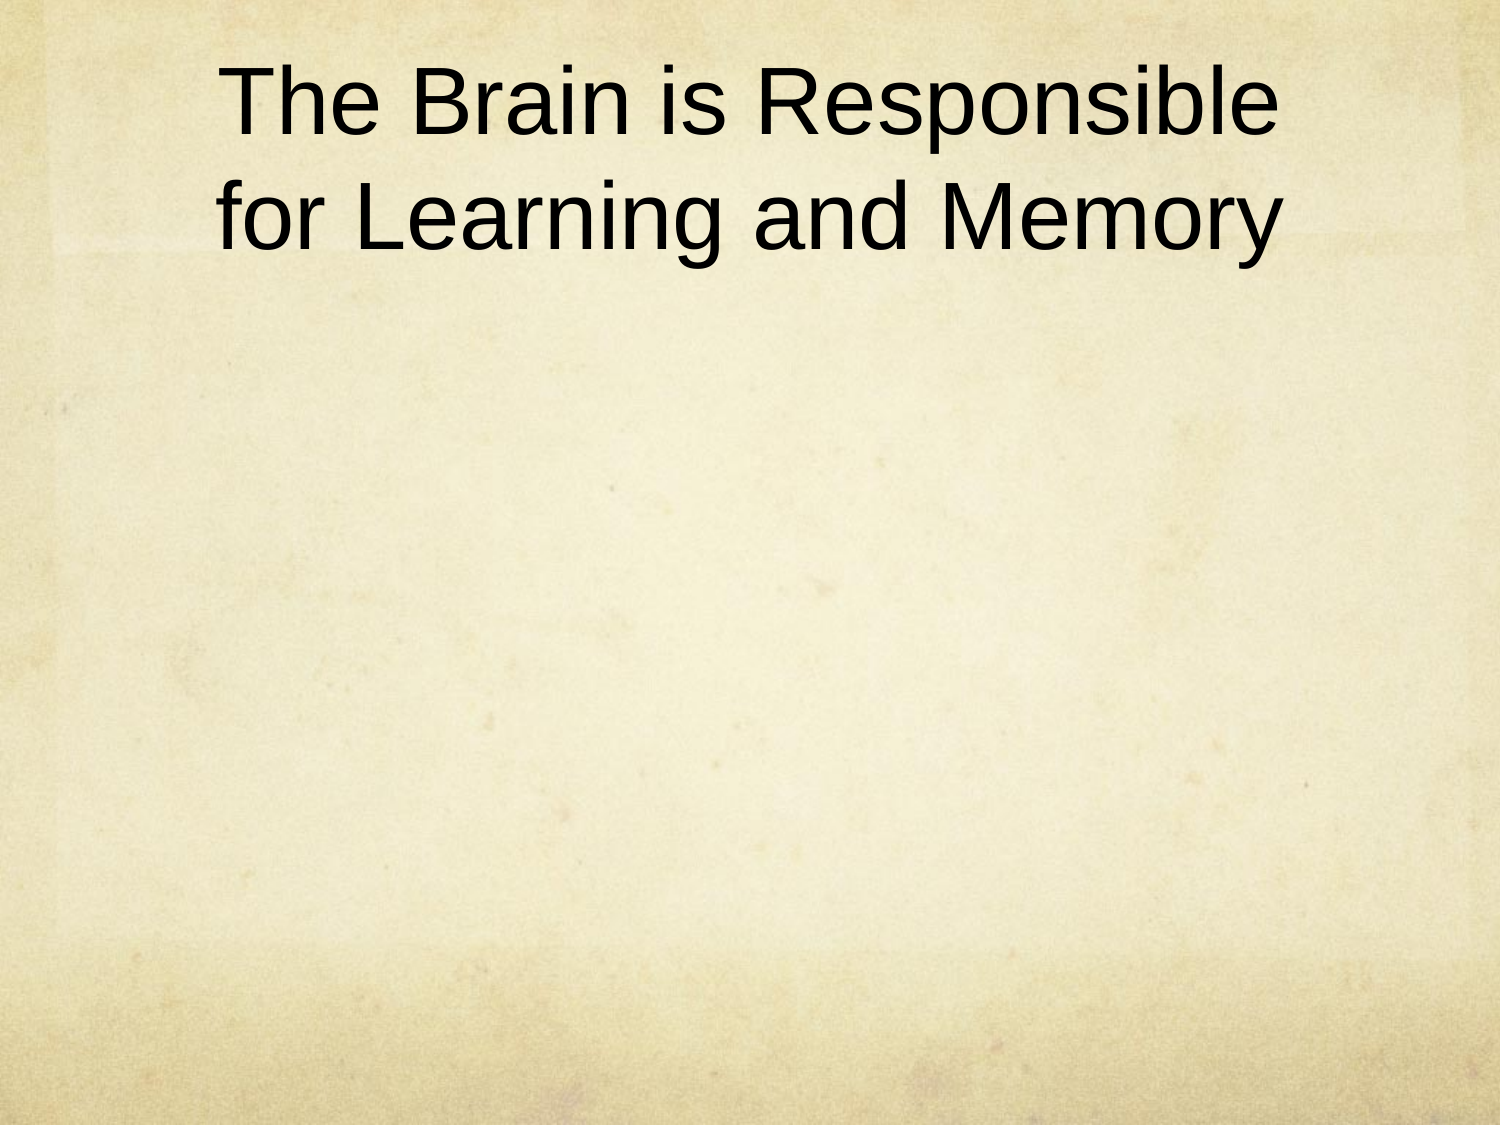

# The Brain is Responsible for Learning and Memory